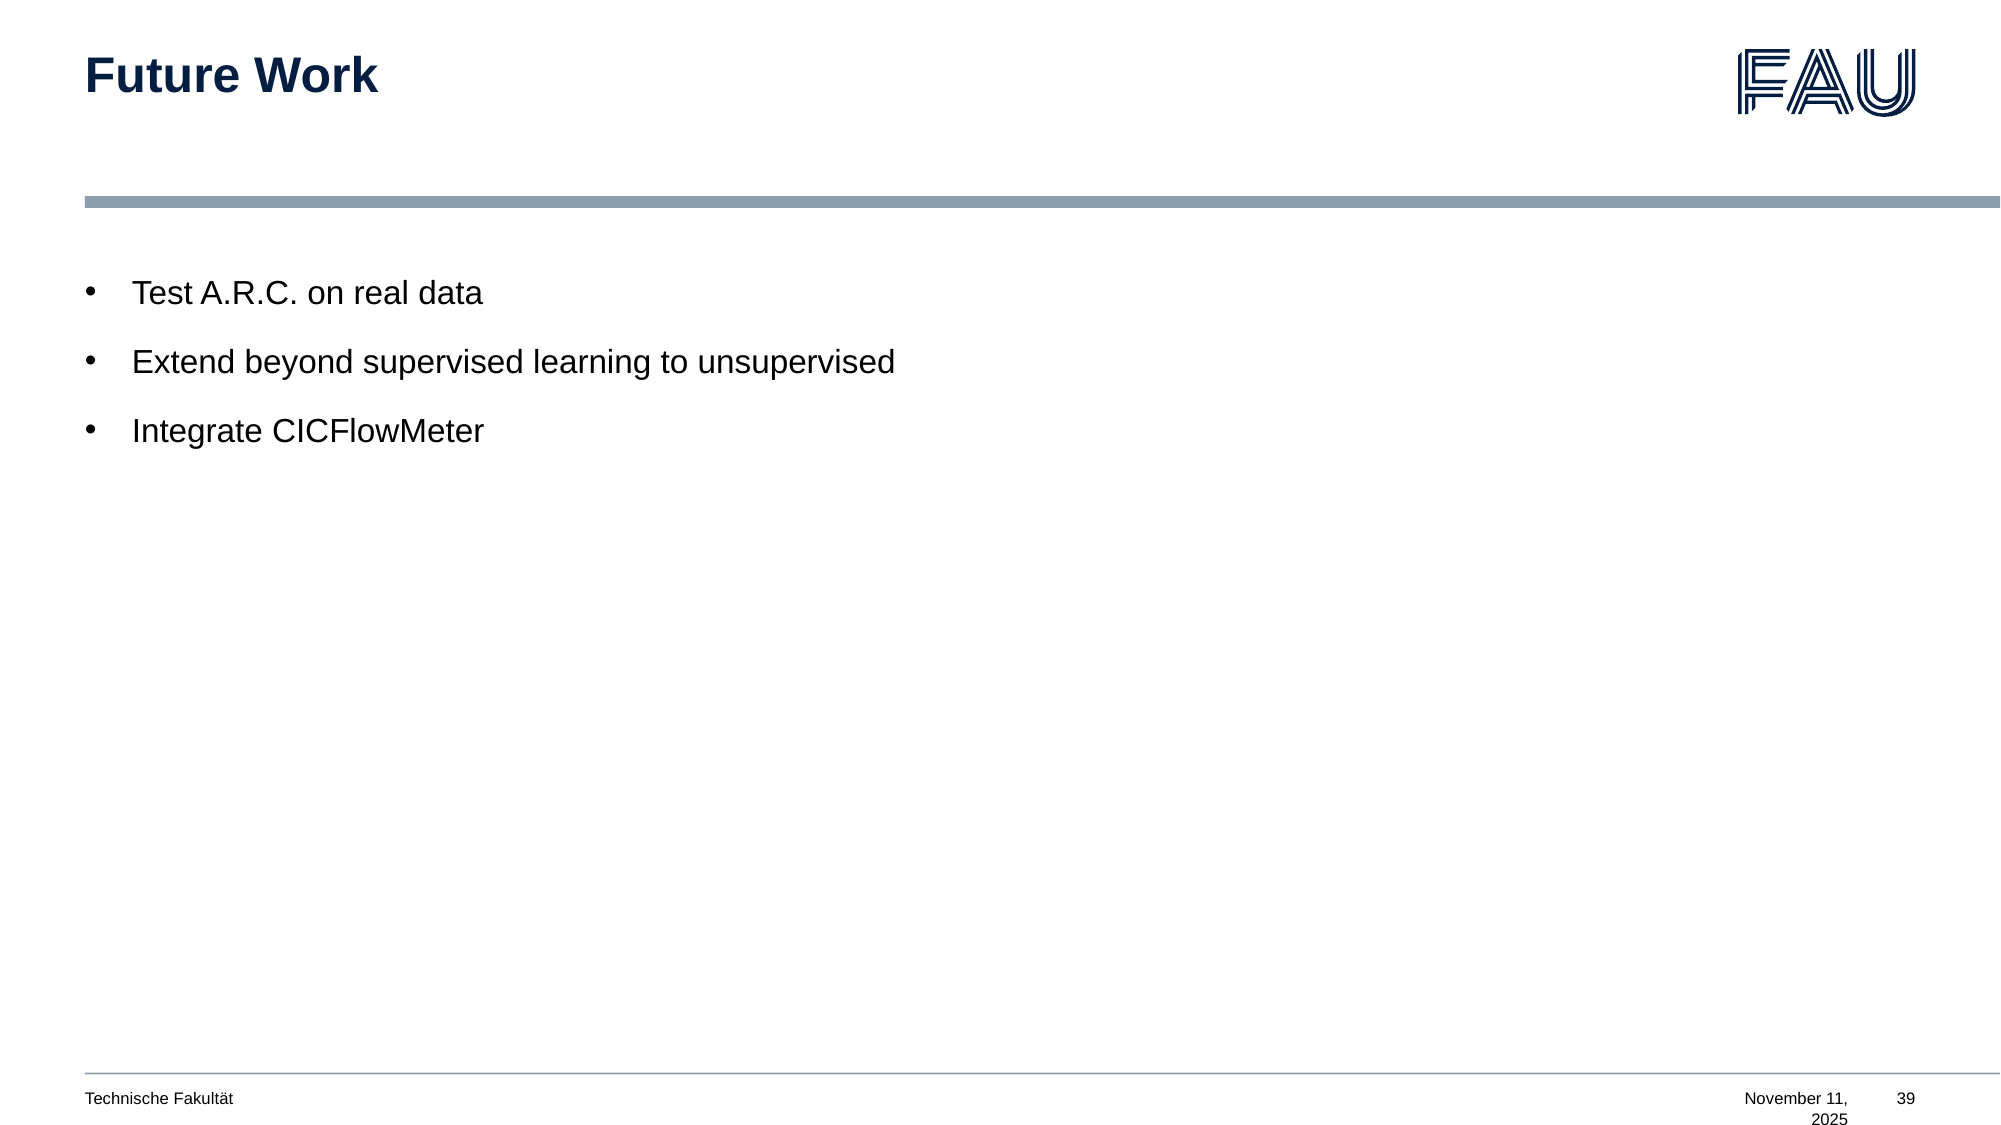

# Future Work

Test A.R.C. on real data
Extend beyond supervised learning to unsupervised
Integrate CICFlowMeter
Technische Fakultät
November 11, 2025
39